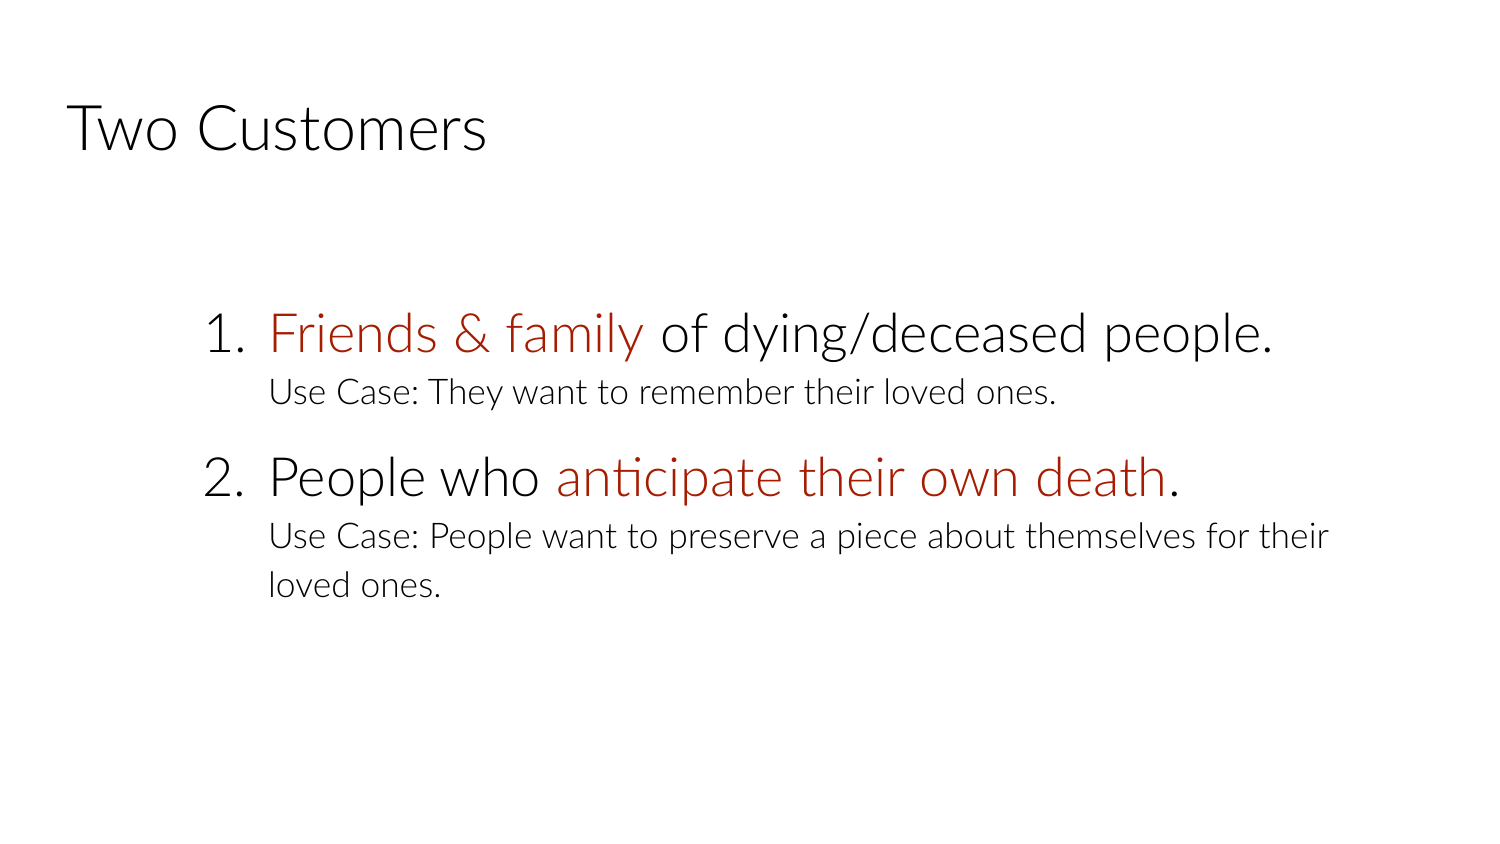

# Two Customers
Friends & family of dying/deceased people.
Use Case: They want to remember their loved ones.

People who anticipate their own death.
Use Case: People want to preserve a piece about themselves for their loved ones.